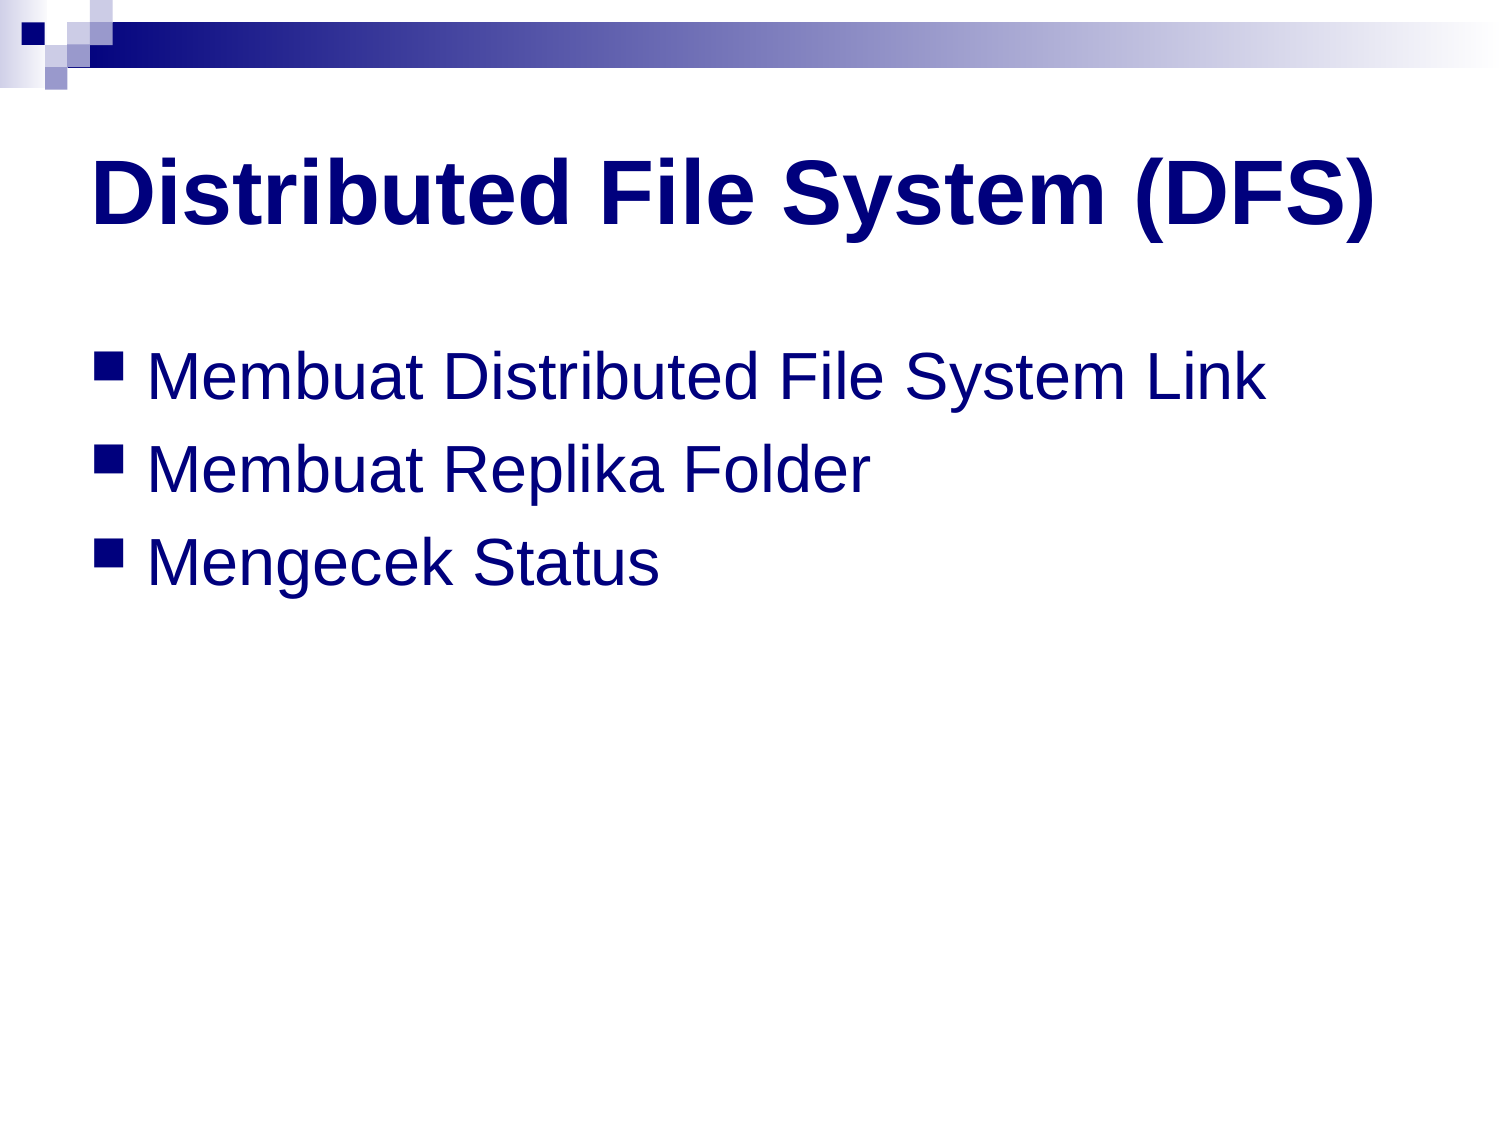

# Distributed File System (DFS)
Membuat Distributed File System Link
Membuat Replika Folder
Mengecek Status